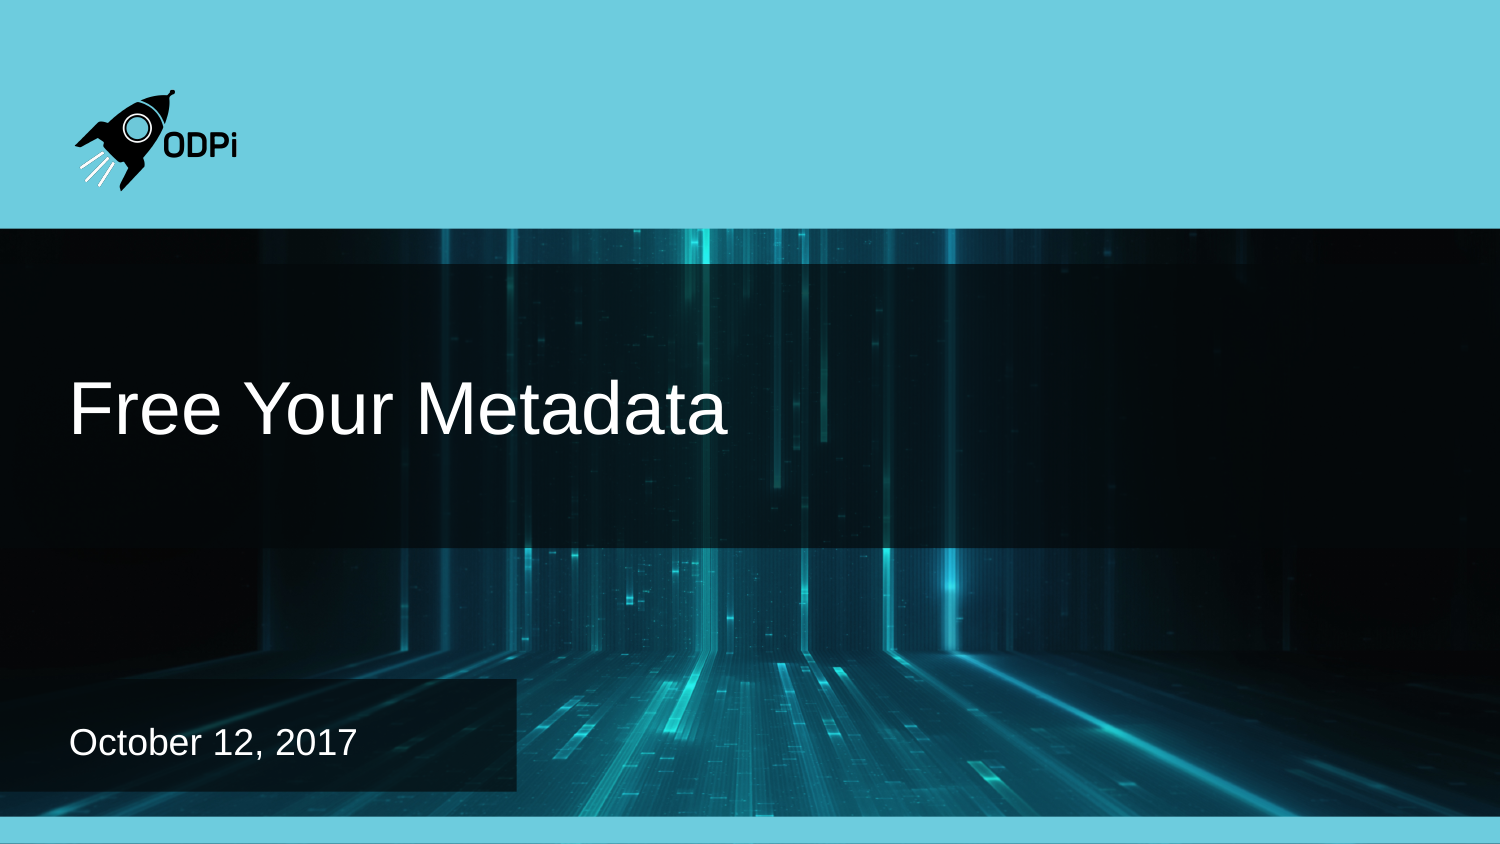

# Free Your Metadata

October 12, 2017